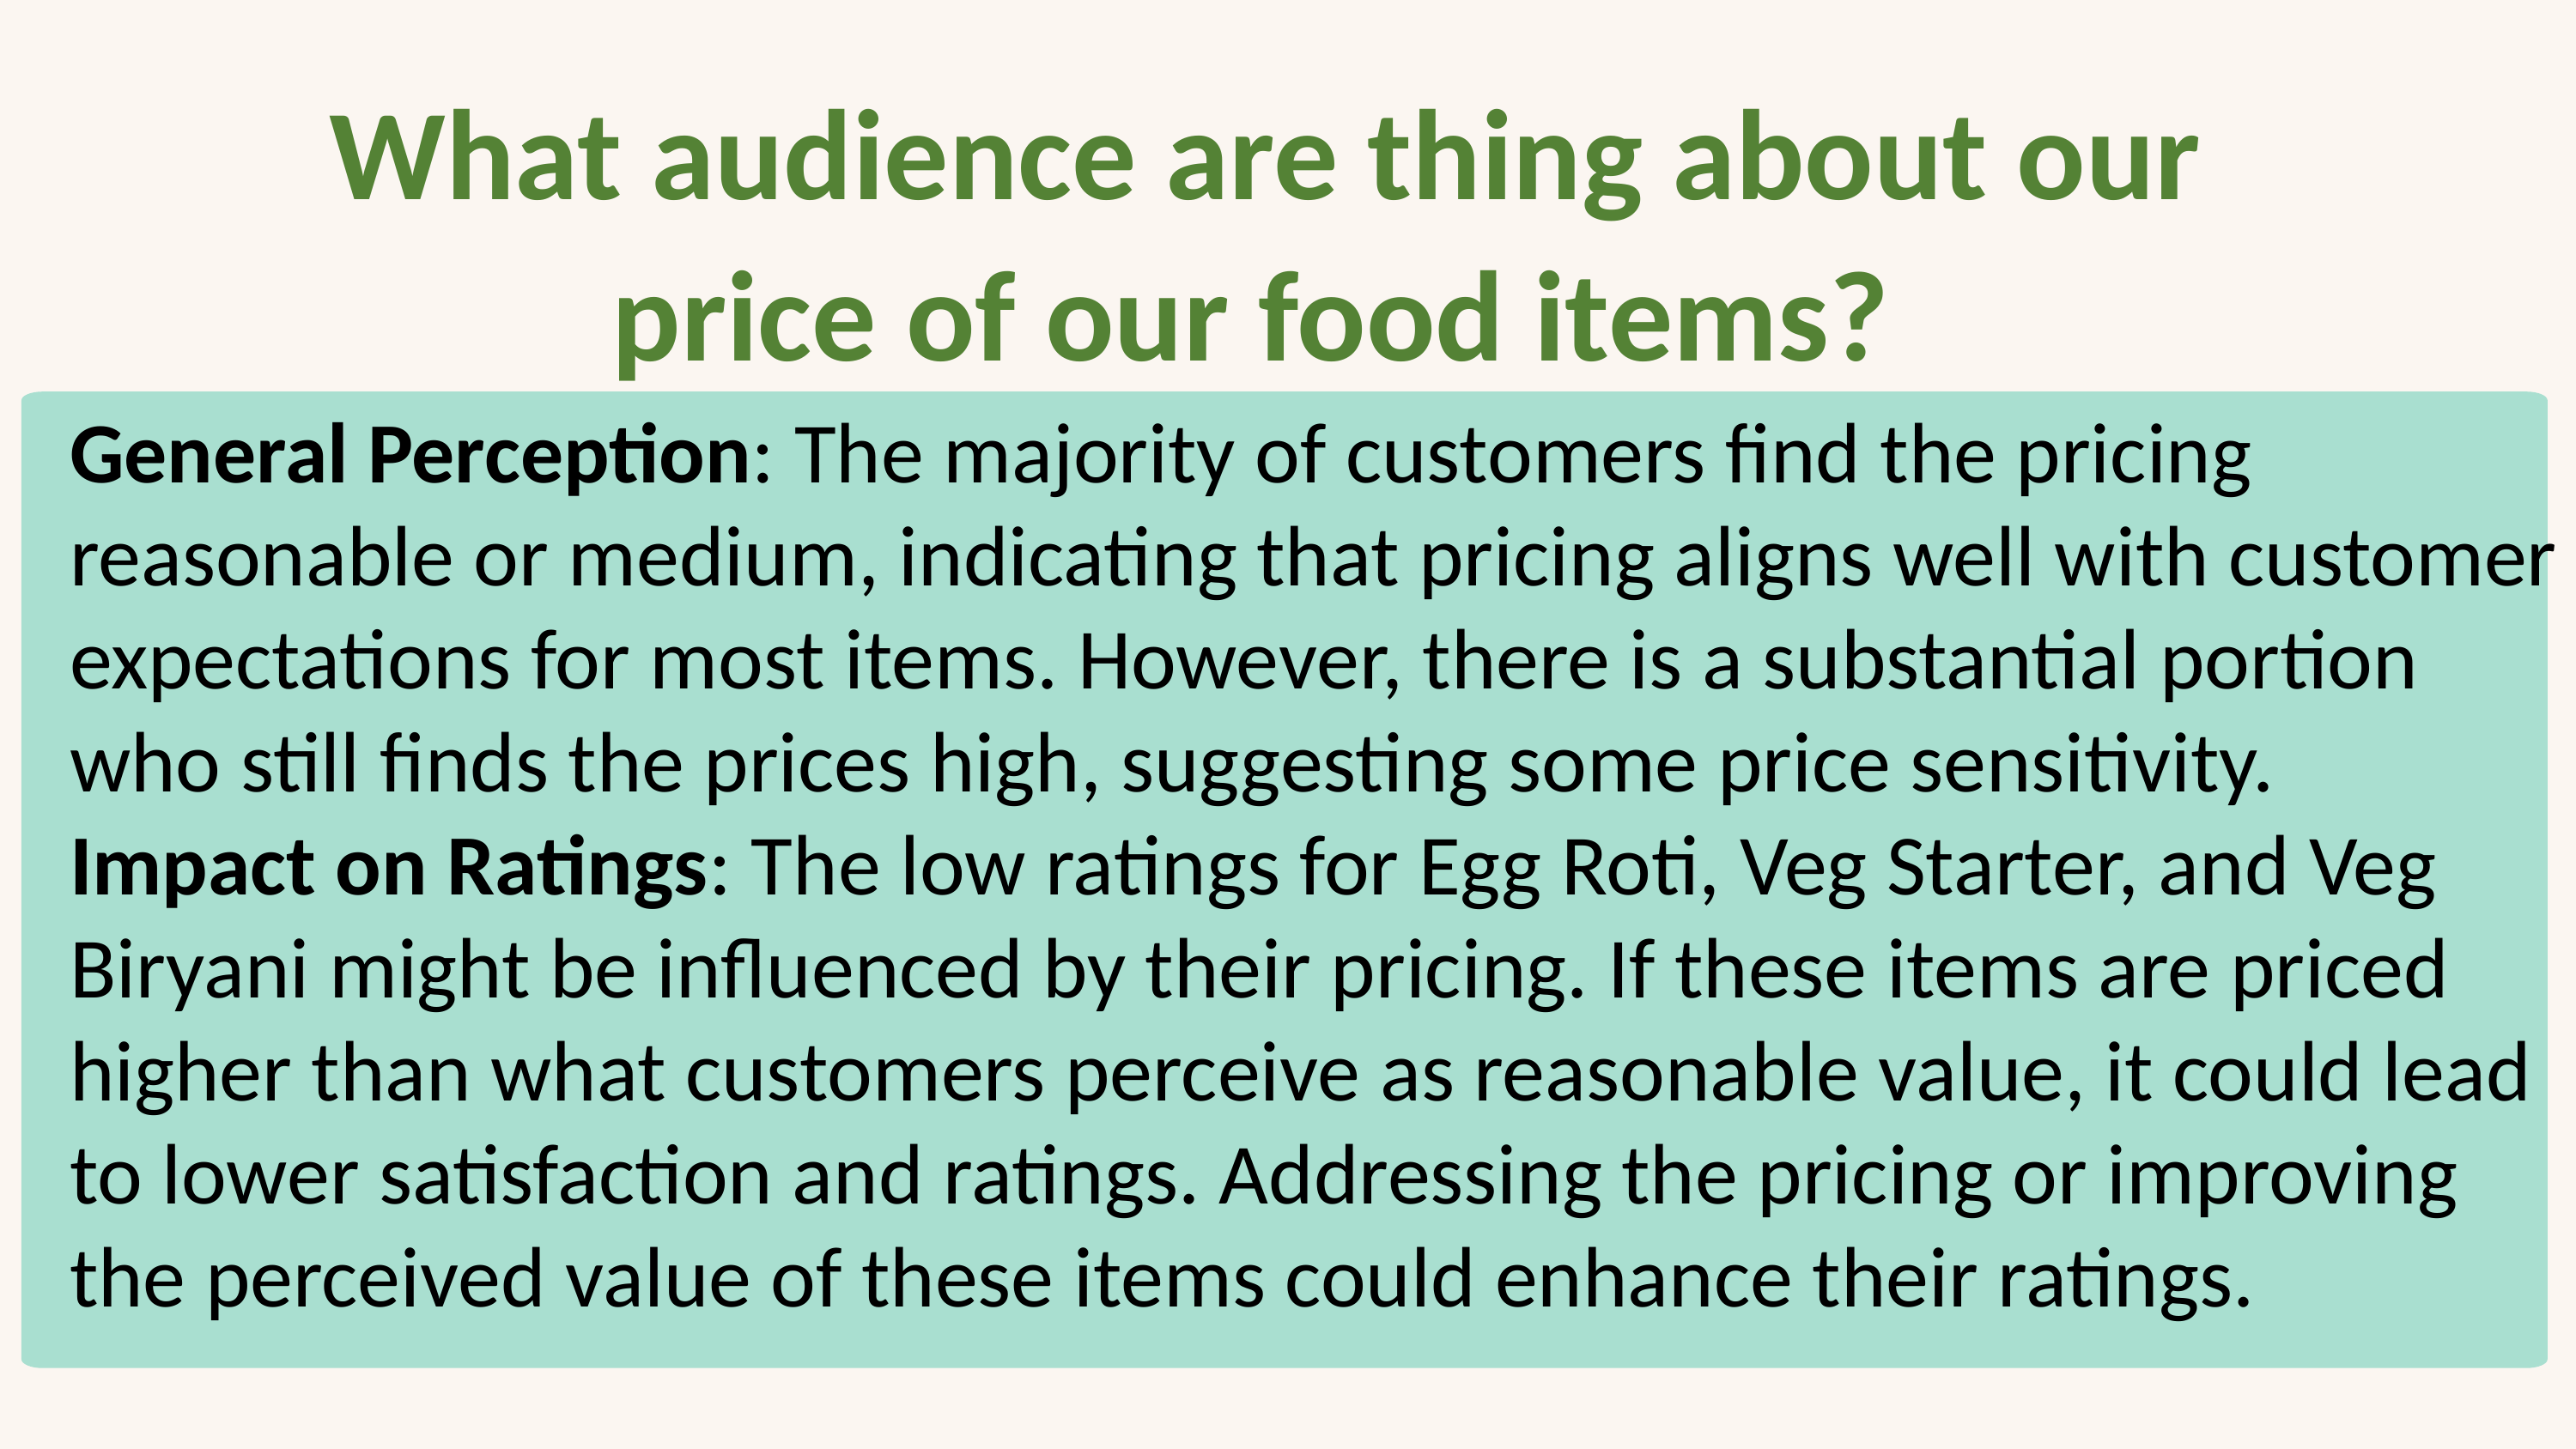

What audience are thing about our price of our food items?

General Perception: The majority of customers find the pricing reasonable or medium, indicating that pricing aligns well with customer expectations for most items. However, there is a substantial portion who still finds the prices high, suggesting some price sensitivity.
Impact on Ratings: The low ratings for Egg Roti, Veg Starter, and Veg Biryani might be influenced by their pricing. If these items are priced higher than what customers perceive as reasonable value, it could lead to lower satisfaction and ratings. Addressing the pricing or improving the perceived value of these items could enhance their ratings.